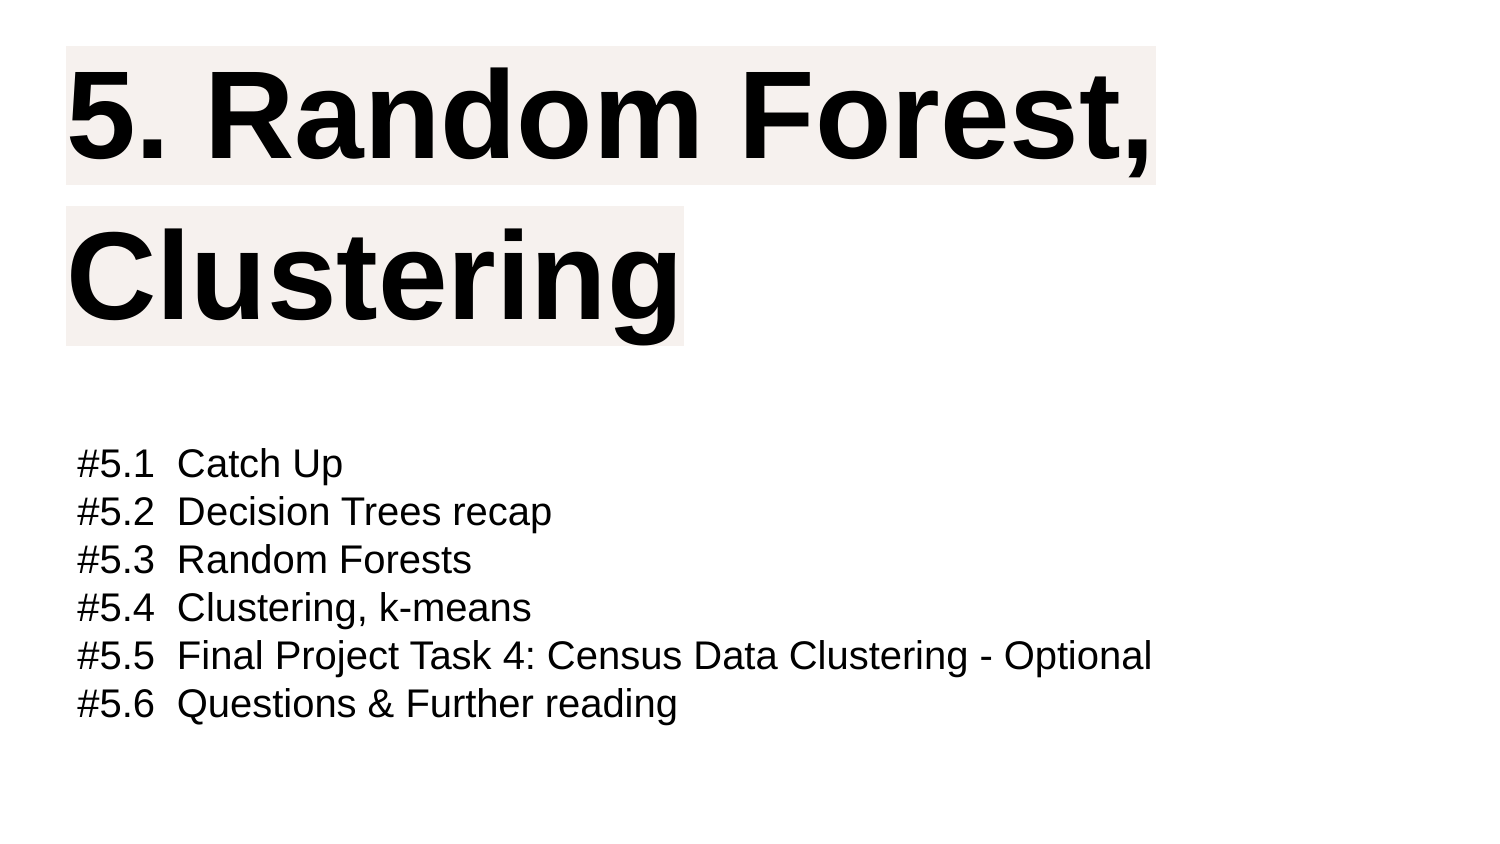

5. Random Forest, Clustering
#5.1  Catch Up
#5.2  Decision Trees recap
#5.3  Random Forests
#5.4  Clustering, k-means
#5.5  Final Project Task 4: Census Data Clustering - Optional
#5.6  Questions & Further reading